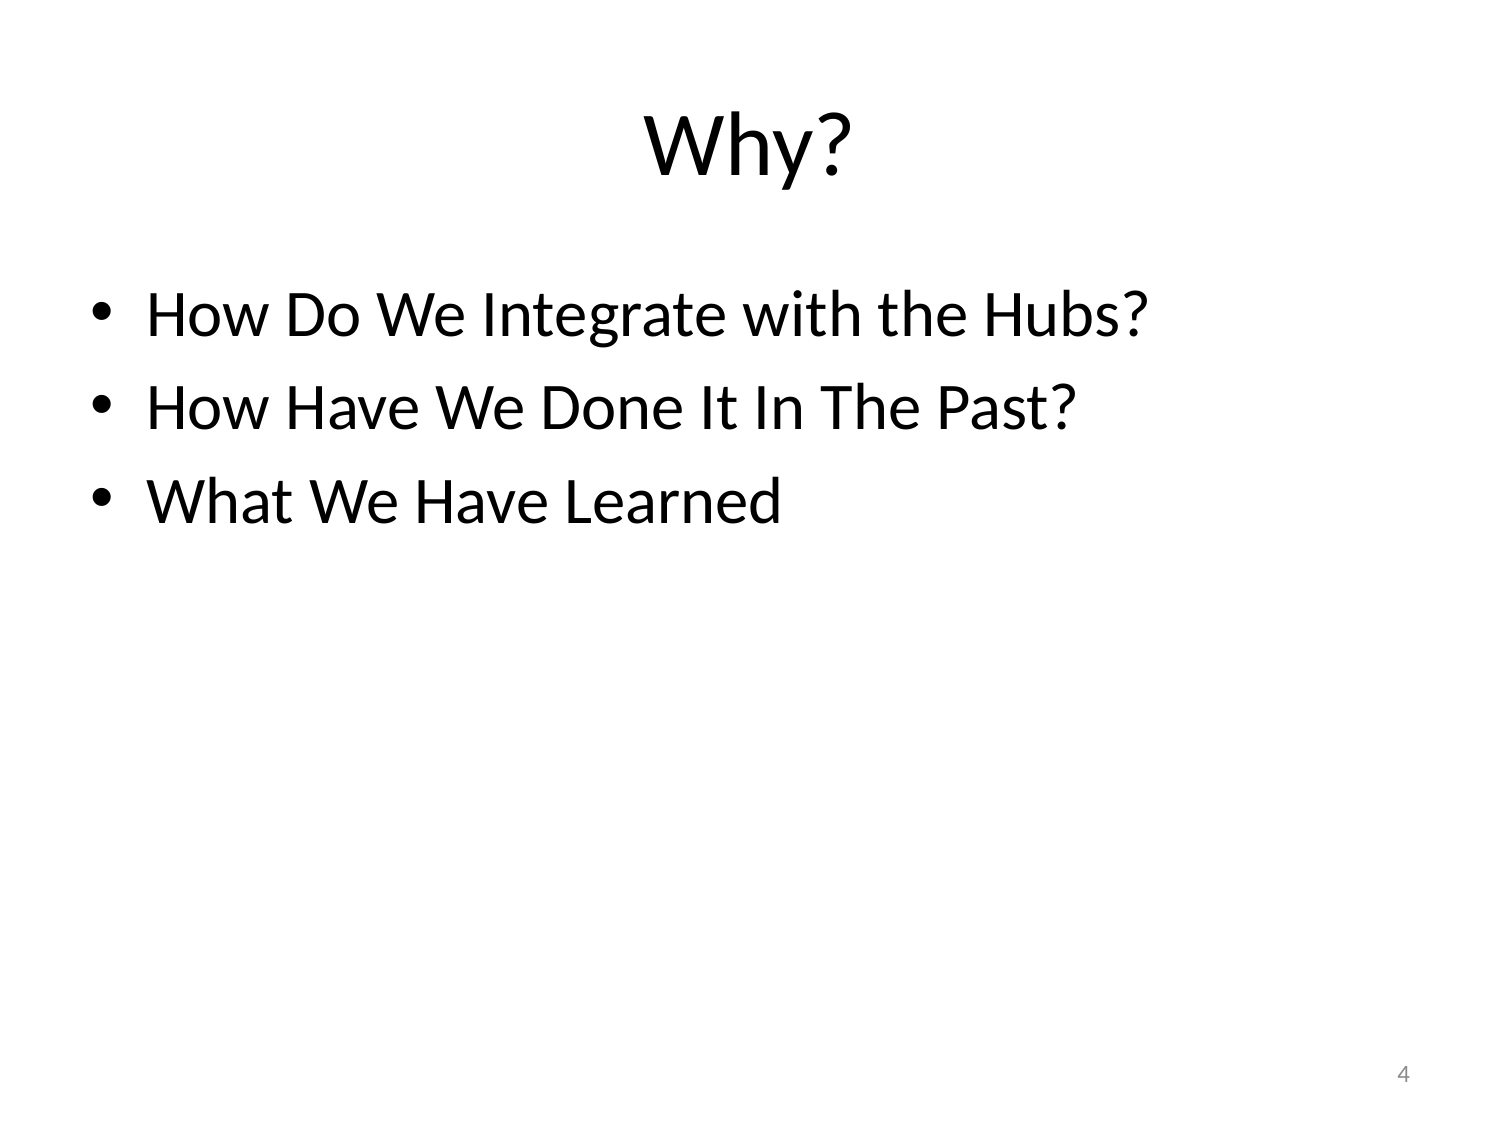

# Why?
How Do We Integrate with the Hubs?
How Have We Done It In The Past?
What We Have Learned
4